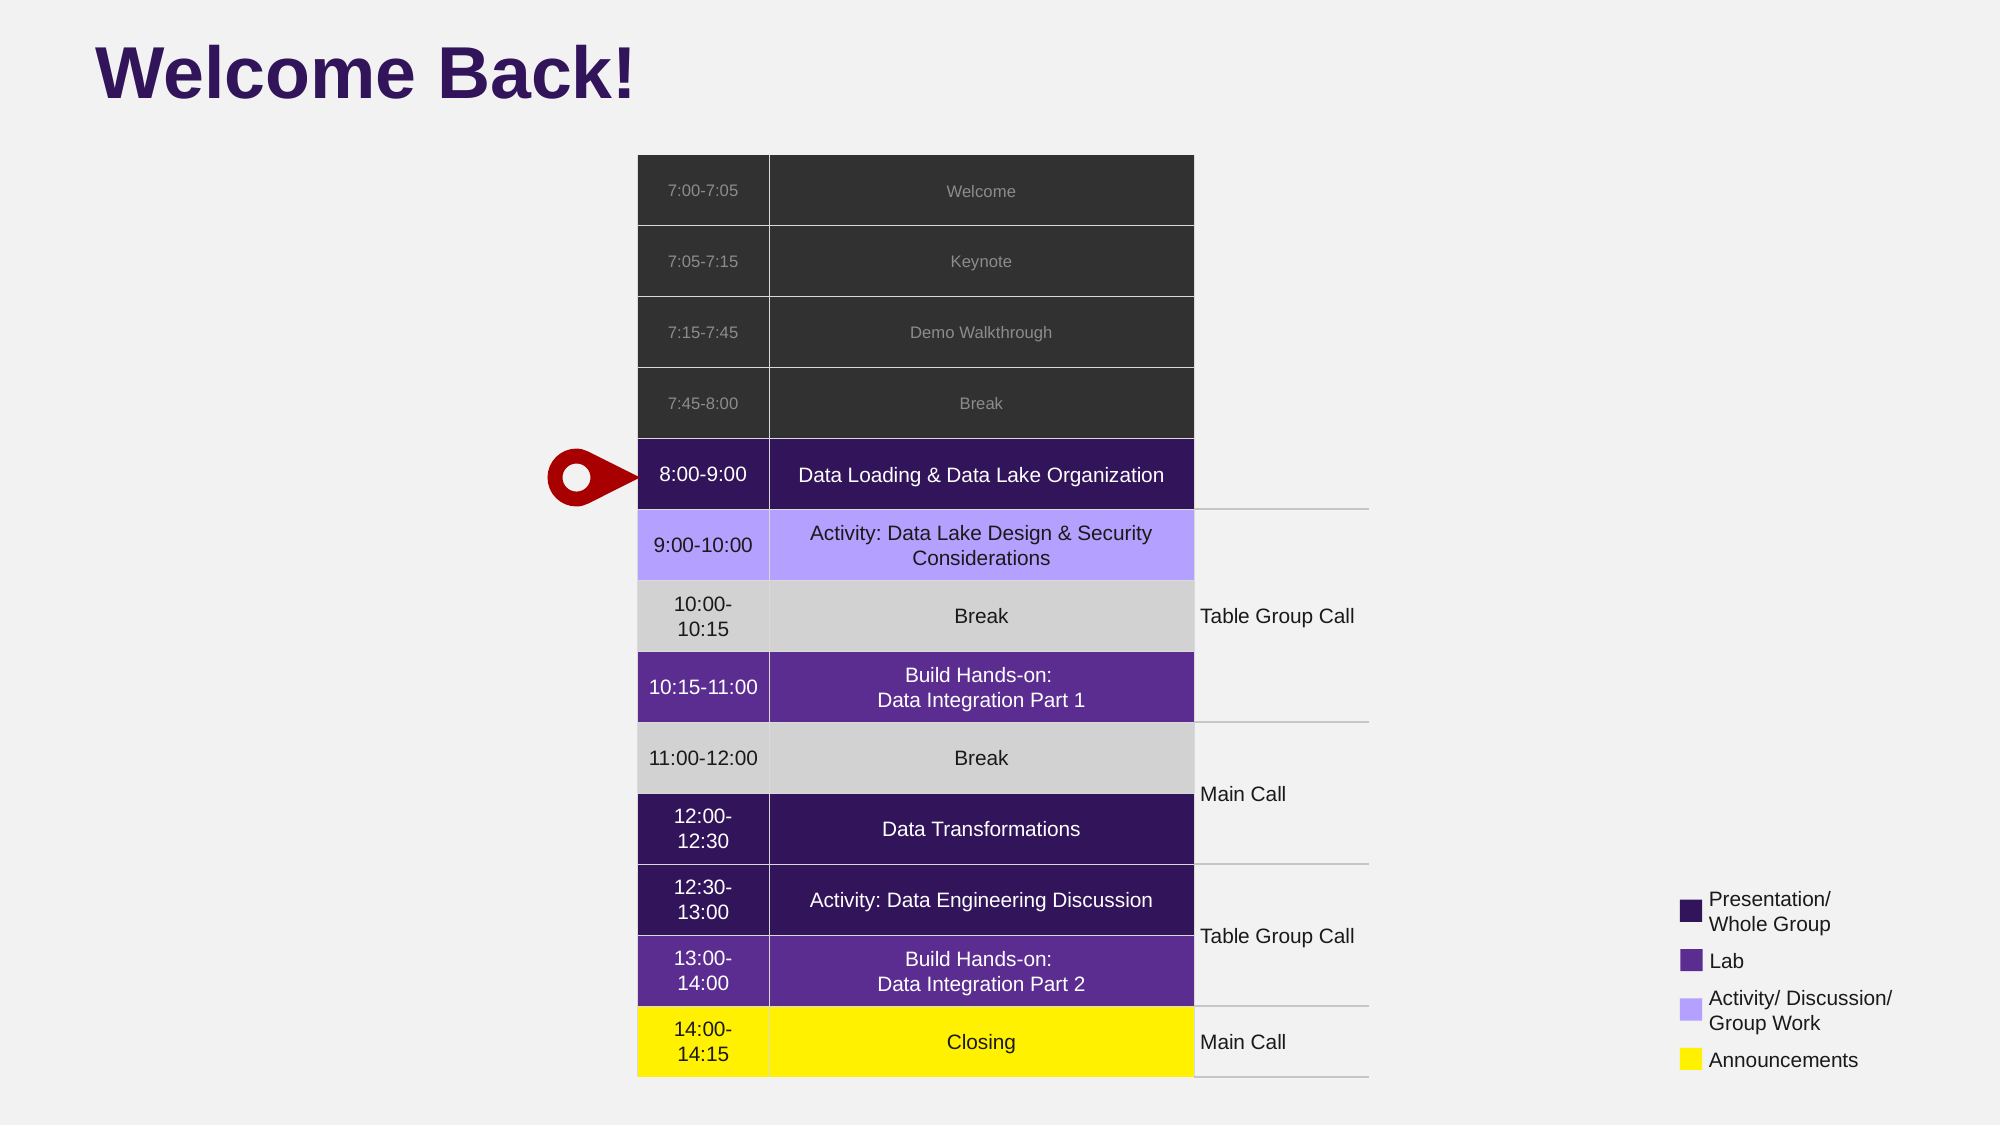

Welcome Back!
| 7:00-7:05 | Welcome |  |
| --- | --- | --- |
| 7:05-7:15 | Keynote |  |
| 7:15-7:45 | Demo Walkthrough |  |
| 7:45-8:00 | Break |  |
| 8:00-9:00 | Data Loading & Data Lake Organization |  |
| 9:00-10:00 | Activity: Data Lake Design & Security Considerations | Table Group Call |
| 10:00-10:15 | Break |  |
| 10:15-11:00 | Build Hands-on: Data Integration Part 1 | Table Group Call |
| 11:00-12:00 | Break | Main Call |
| 12:00-12:30 | Data Transformations |  |
| 12:30-13:00 | Activity: Data Engineering Discussion | Table Group Call |
| 13:00-14:00 | Build Hands-on: Data Integration Part 2 |  |
| 14:00-14:15 | Closing | Main Call |

Presentation/
Whole Group

Lab

Activity/ Discussion/ Group Work

Announcements